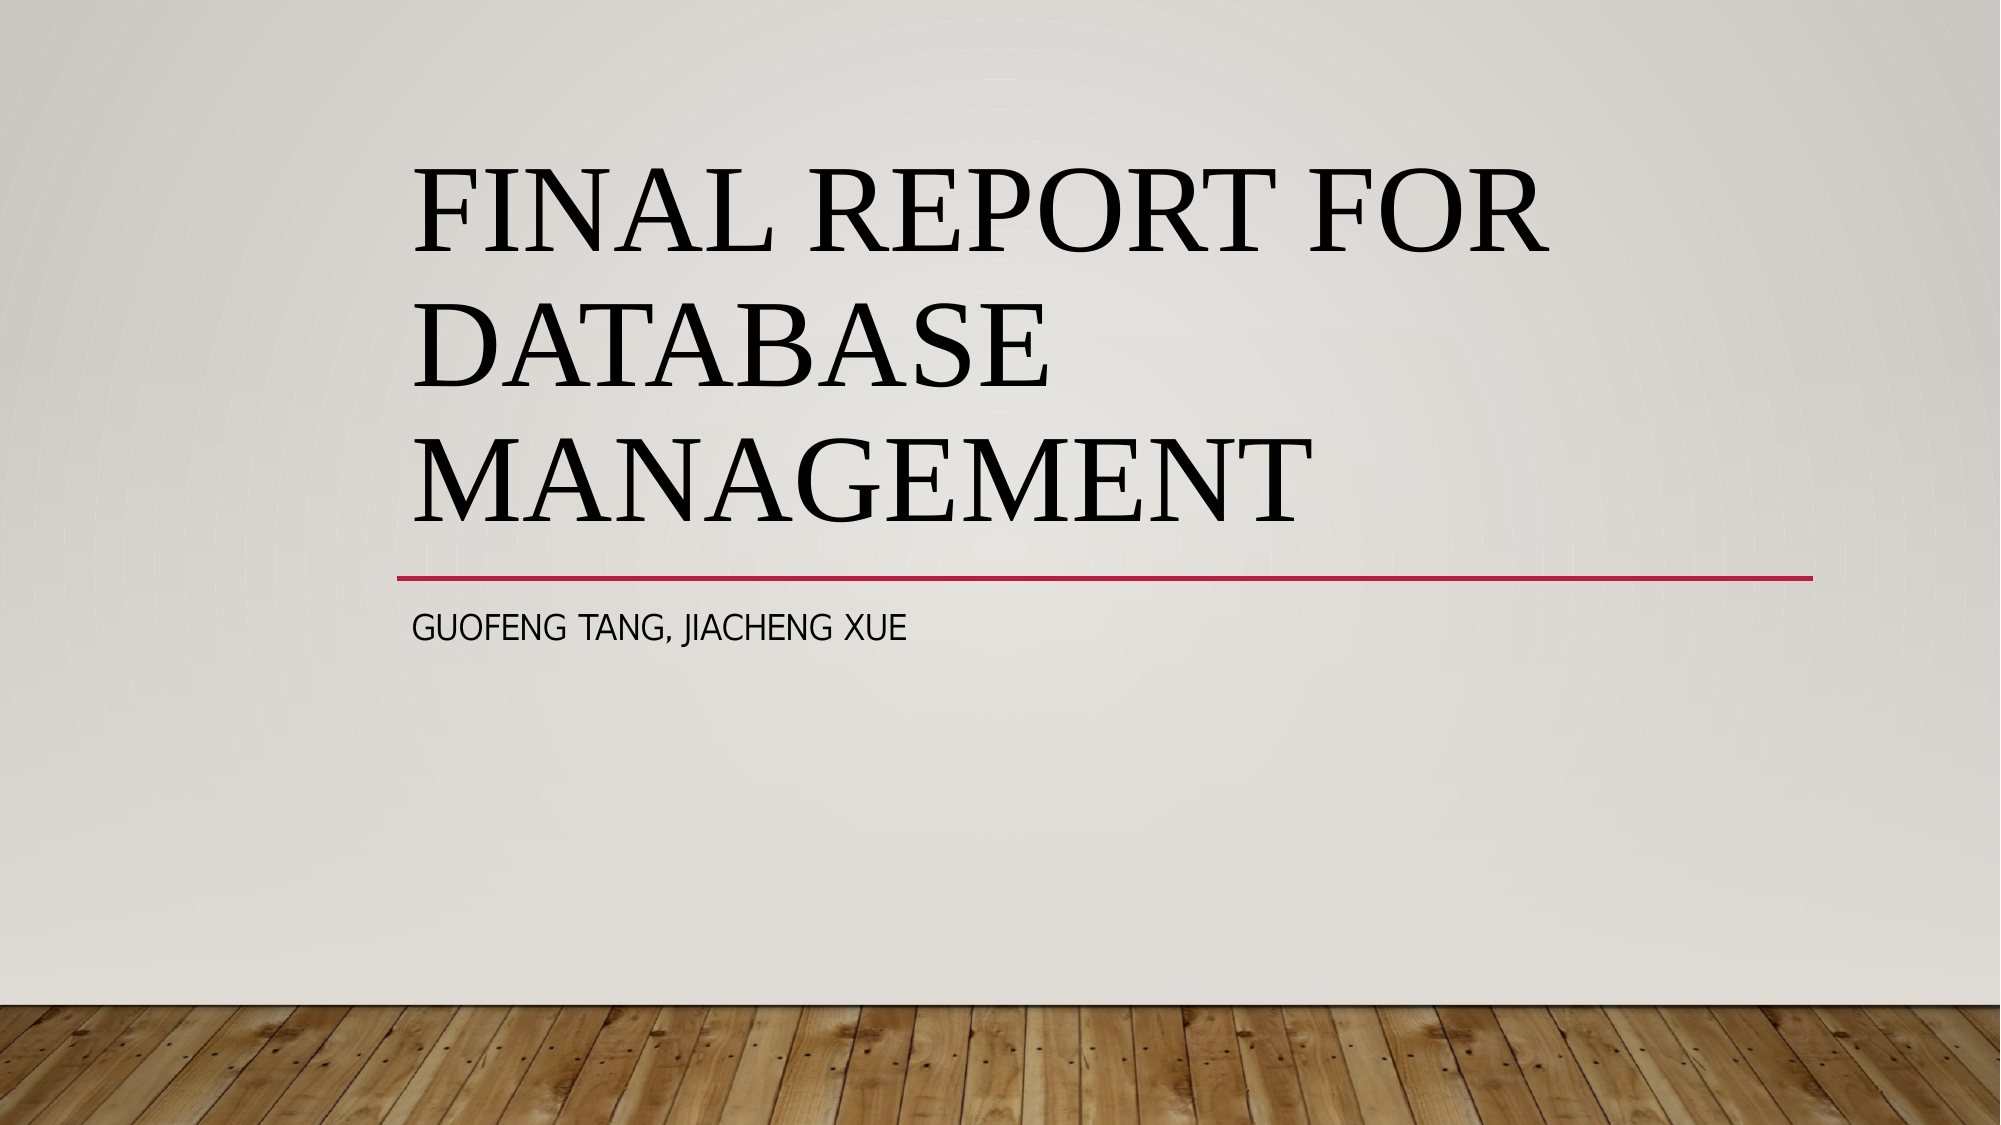

# Final Report for Database Management
Guofeng Tang, Jiacheng Xue